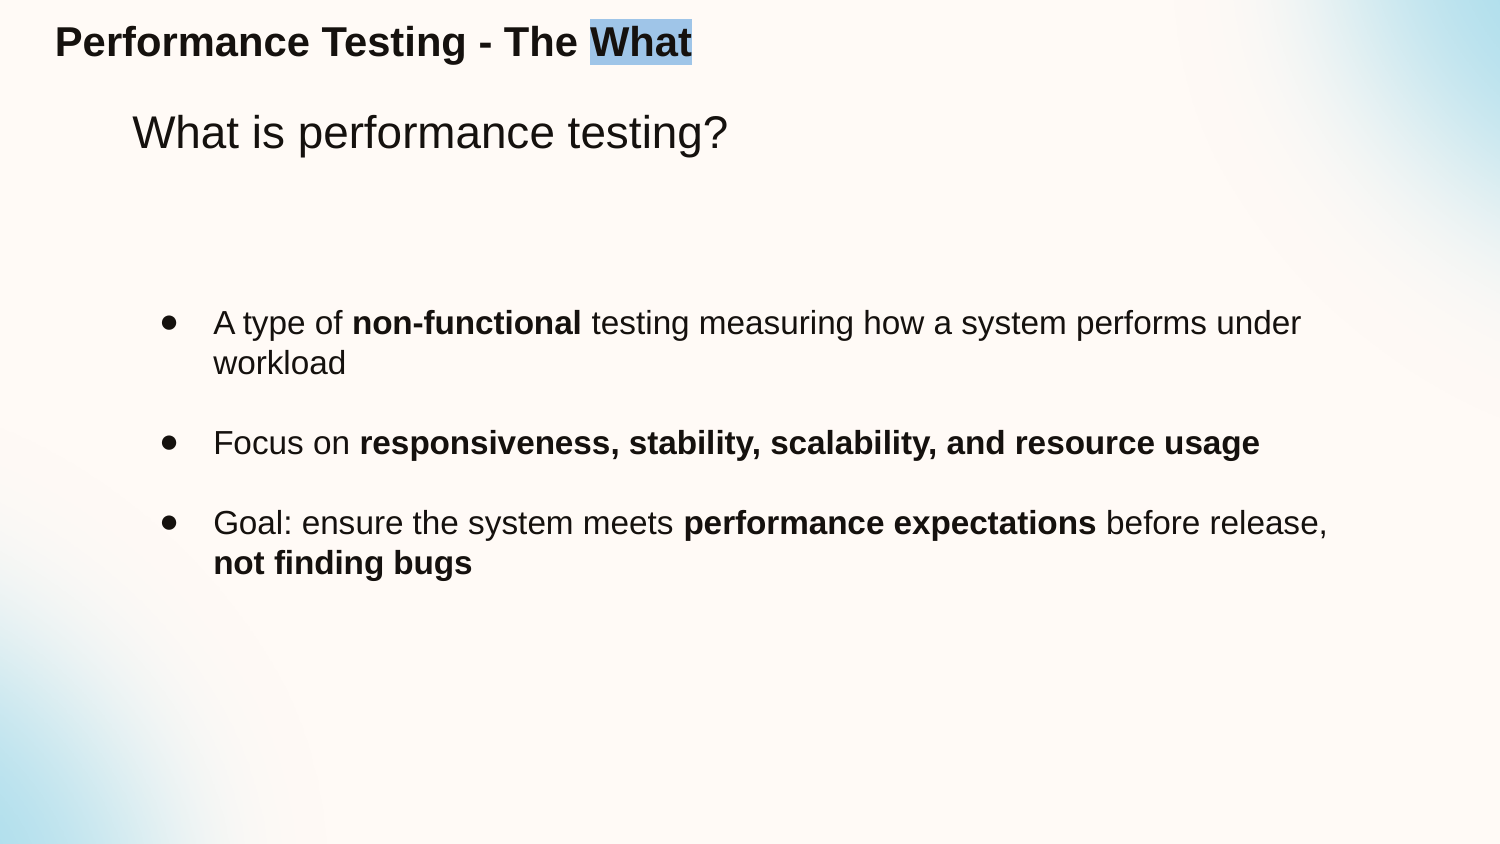

What is performance testing?
A type of non-functional testing measuring how a system performs under workload

Focus on responsiveness, stability, scalability, and resource usage

Goal: ensure the system meets performance expectations before release, not finding bugs